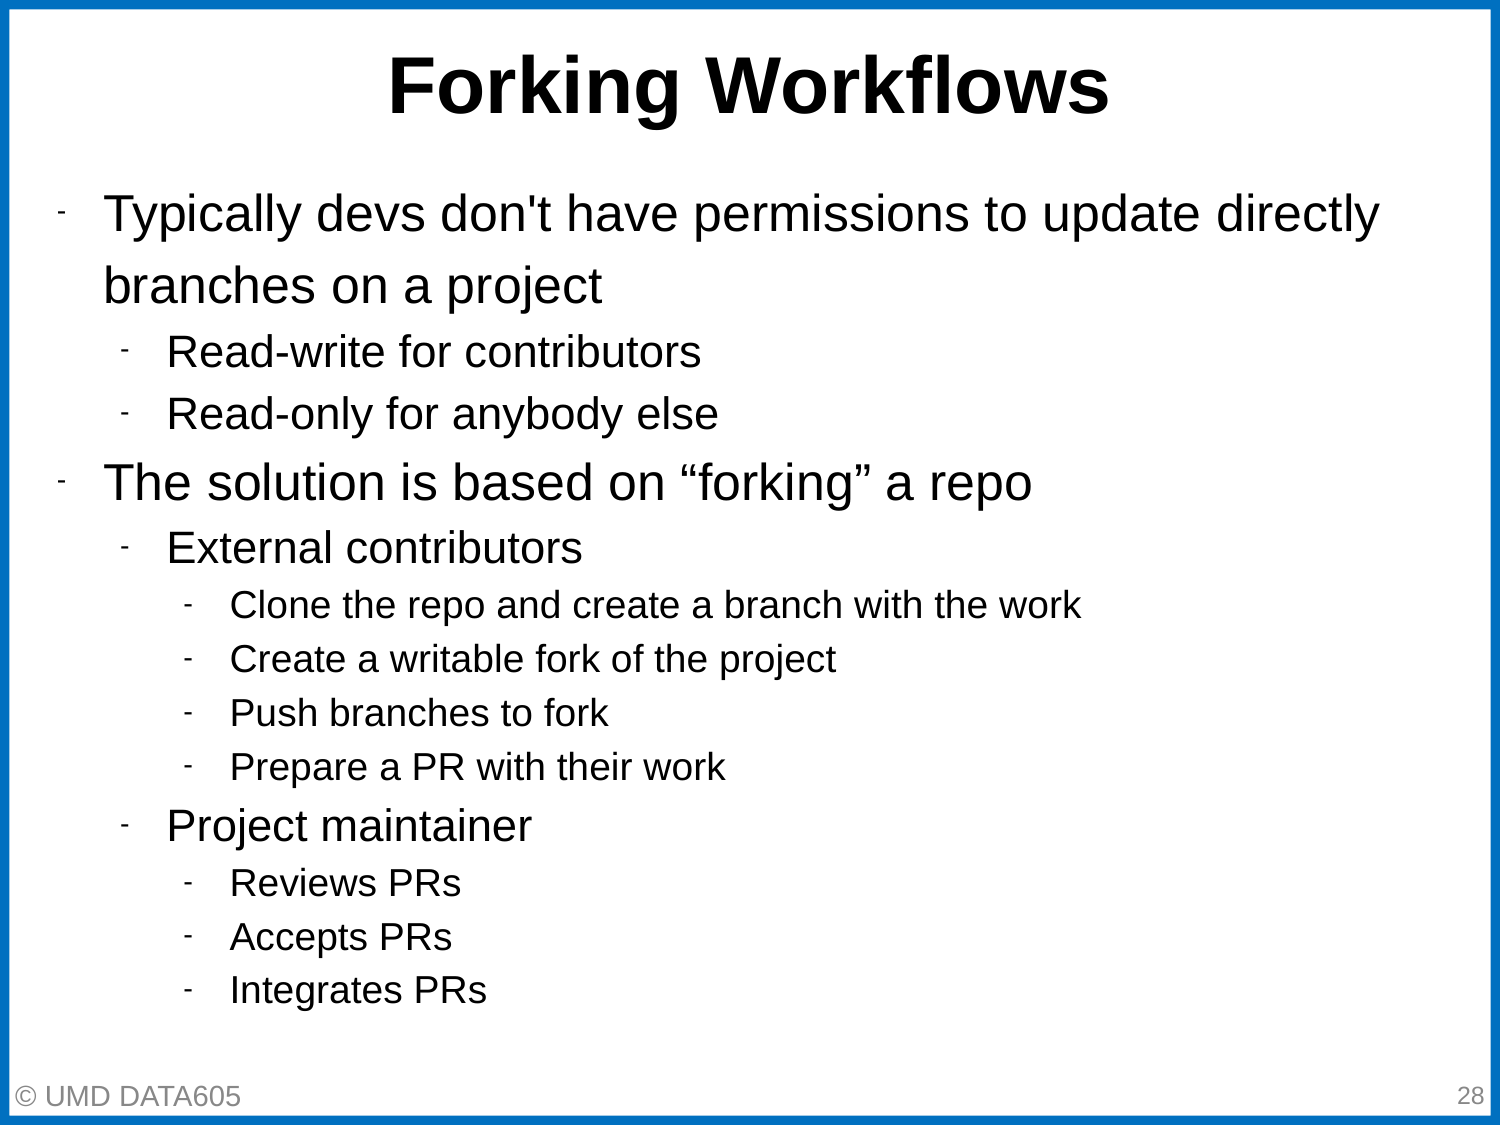

# Forking Workflows
Typically devs don't have permissions to update directly branches on a project
Read-write for contributors
Read-only for anybody else
The solution is based on “forking” a repo
External contributors
Clone the repo and create a branch with the work
Create a writable fork of the project
Push branches to fork
Prepare a PR with their work
Project maintainer
Reviews PRs
Accepts PRs
Integrates PRs
28